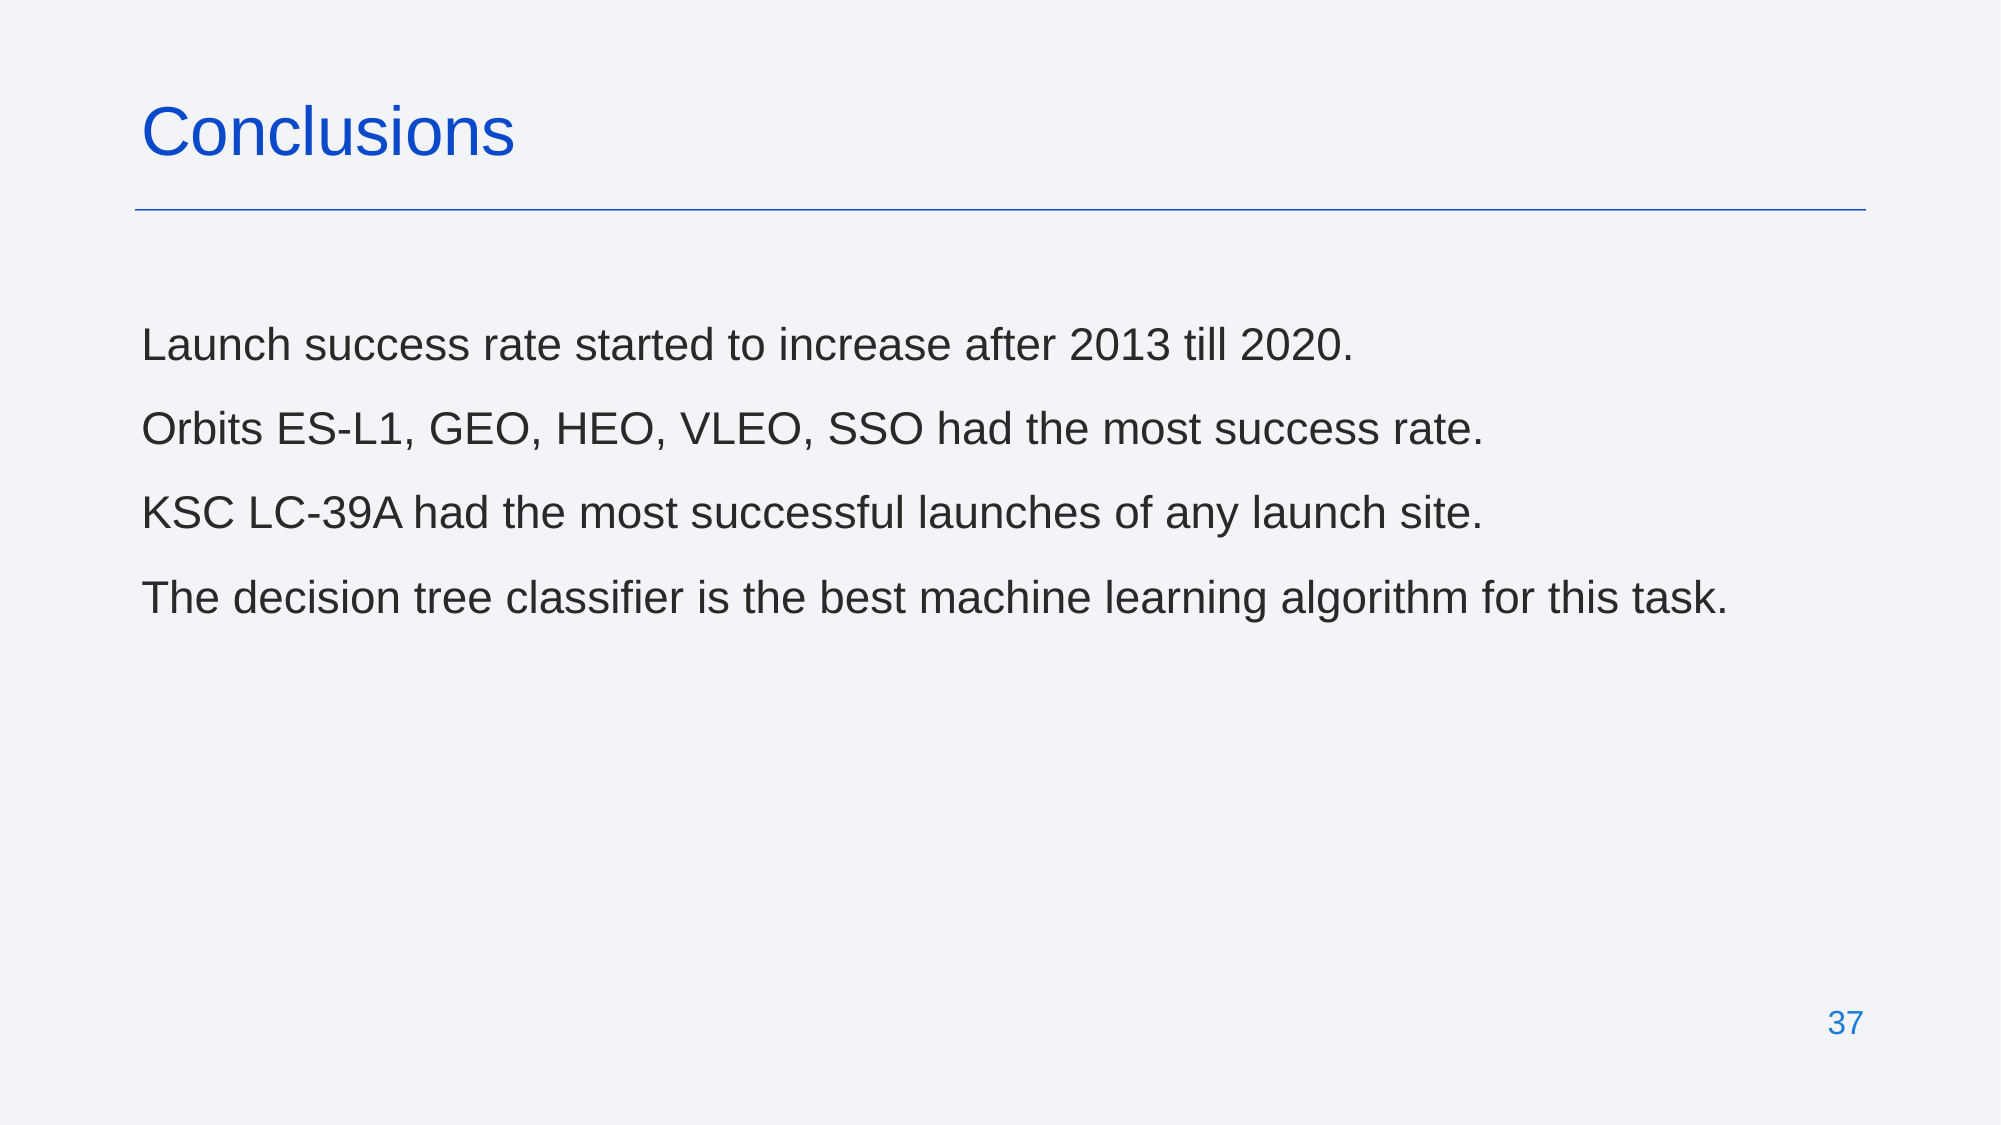

Conclusions
Launch success rate started to increase after 2013 till 2020.
Orbits ES-L1, GEO, HEO, VLEO, SSO had the most success rate.
KSC LC-39A had the most successful launches of any launch site.
The decision tree classifier is the best machine learning algorithm for this task.
37